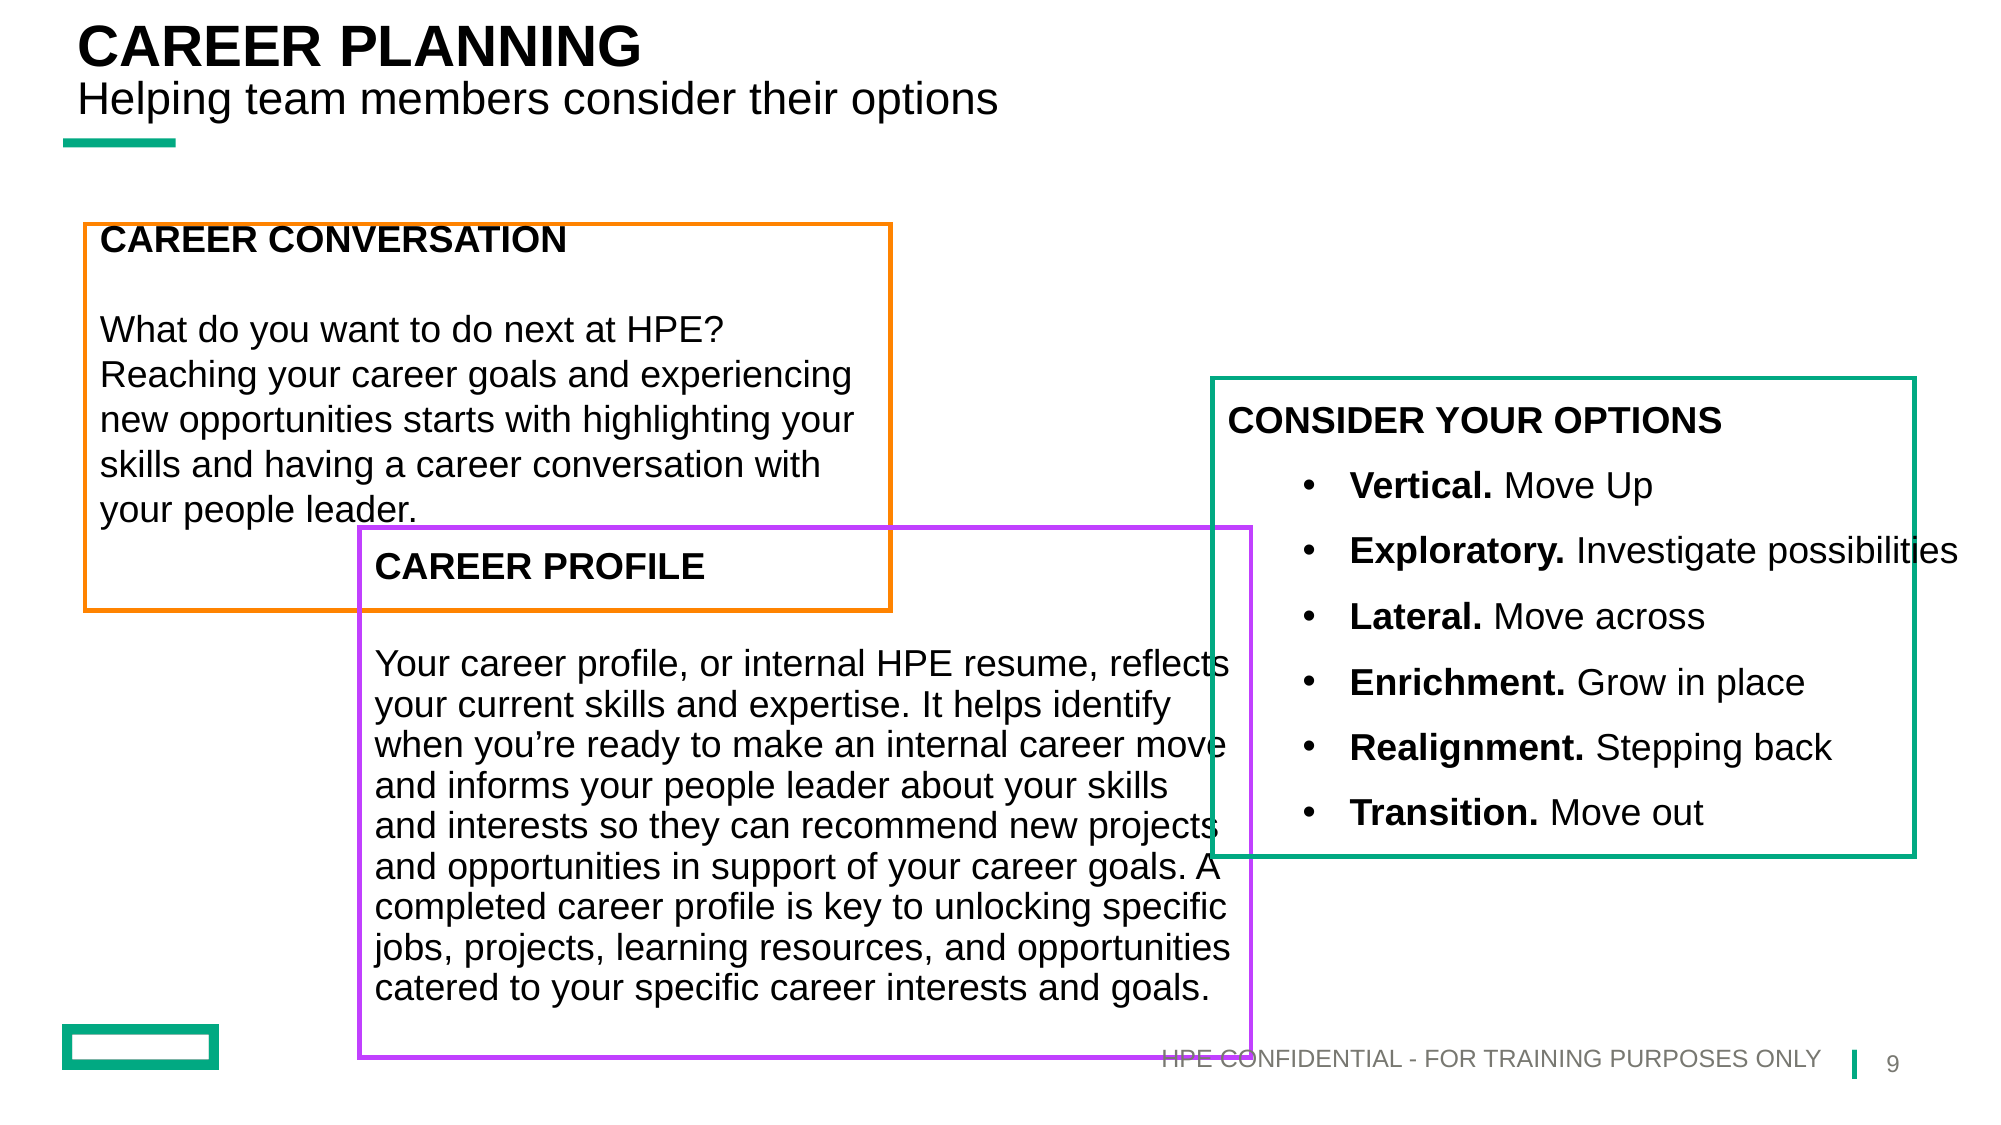

# Career PLANNING
Helping team members consider their options
CAREER CONVERSATION

What do you want to do next at HPE?
Reaching your career goals and experiencing new opportunities starts with highlighting your skills and having a career conversation with your people leader.

CONSIDER YOUR OPTIONS
Vertical. Move Up
Exploratory. Investigate possibilities
Lateral. Move across
Enrichment. Grow in place
Realignment. Stepping back
Transition. Move out
CAREER PROFILE

Your career profile, or internal HPE resume, reflects your current skills and expertise. It helps identify when you’re ready to make an internal career move and informs your people leader about your skills and interests so they can recommend new projects and opportunities in support of your career goals. A completed career profile is key to unlocking specific jobs, projects, learning resources, and opportunities catered to your specific career interests and goals.
HPE Confidential - For training purposes only
9